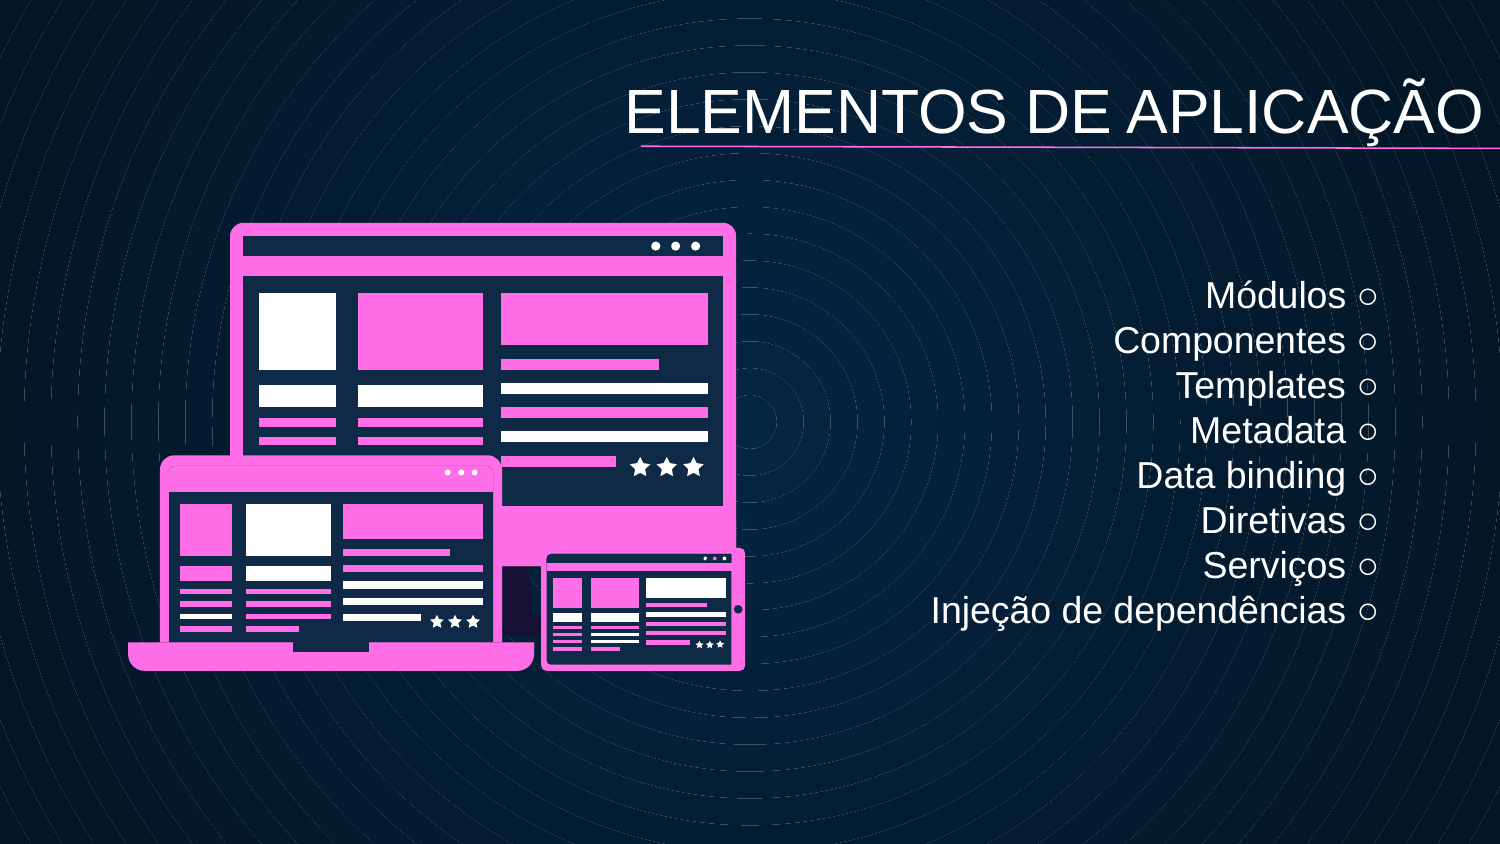

ELEMENTOS DE APLICAÇÃO

# Módulos ○ Componentes ○ Templates ○ Metadata ○ Data binding ○ Diretivas ○ Serviços ○ Injeção de dependências ○